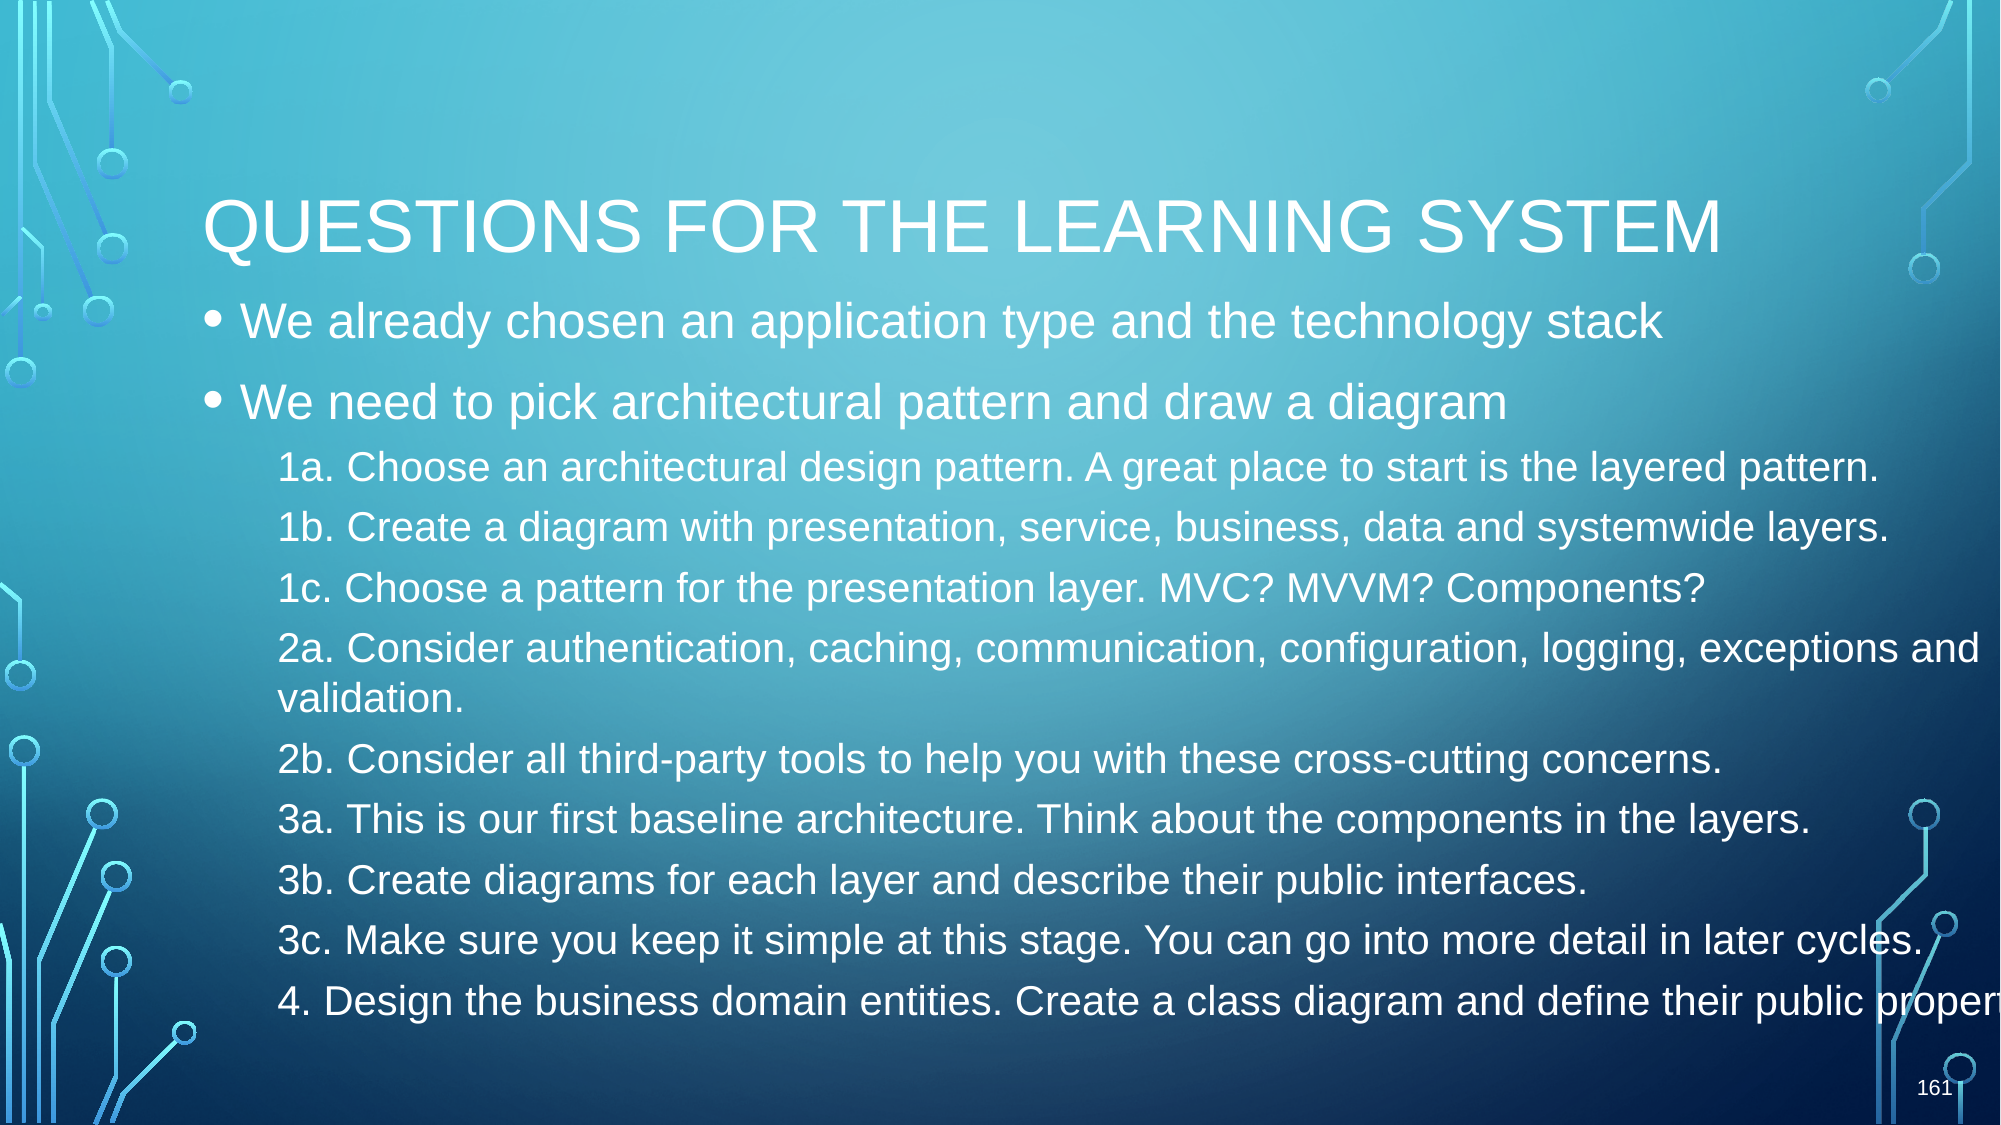

# Questions for the learning system
We already chosen an application type and the technology stack
We need to pick architectural pattern and draw a diagram
1a. Choose an architectural design pattern. A great place to start is the layered pattern.
1b. Create a diagram with presentation, service, business, data and systemwide layers.
1c. Choose a pattern for the presentation layer. MVC? MVVM? Components?
2a. Consider authentication, caching, communication, configuration, logging, exceptions and validation.
2b. Consider all third-party tools to help you with these cross-cutting concerns.
3a. This is our first baseline architecture. Think about the components in the layers.
3b. Create diagrams for each layer and describe their public interfaces.
3c. Make sure you keep it simple at this stage. You can go into more detail in later cycles.
4. Design the business domain entities. Create a class diagram and define their public properties.
161